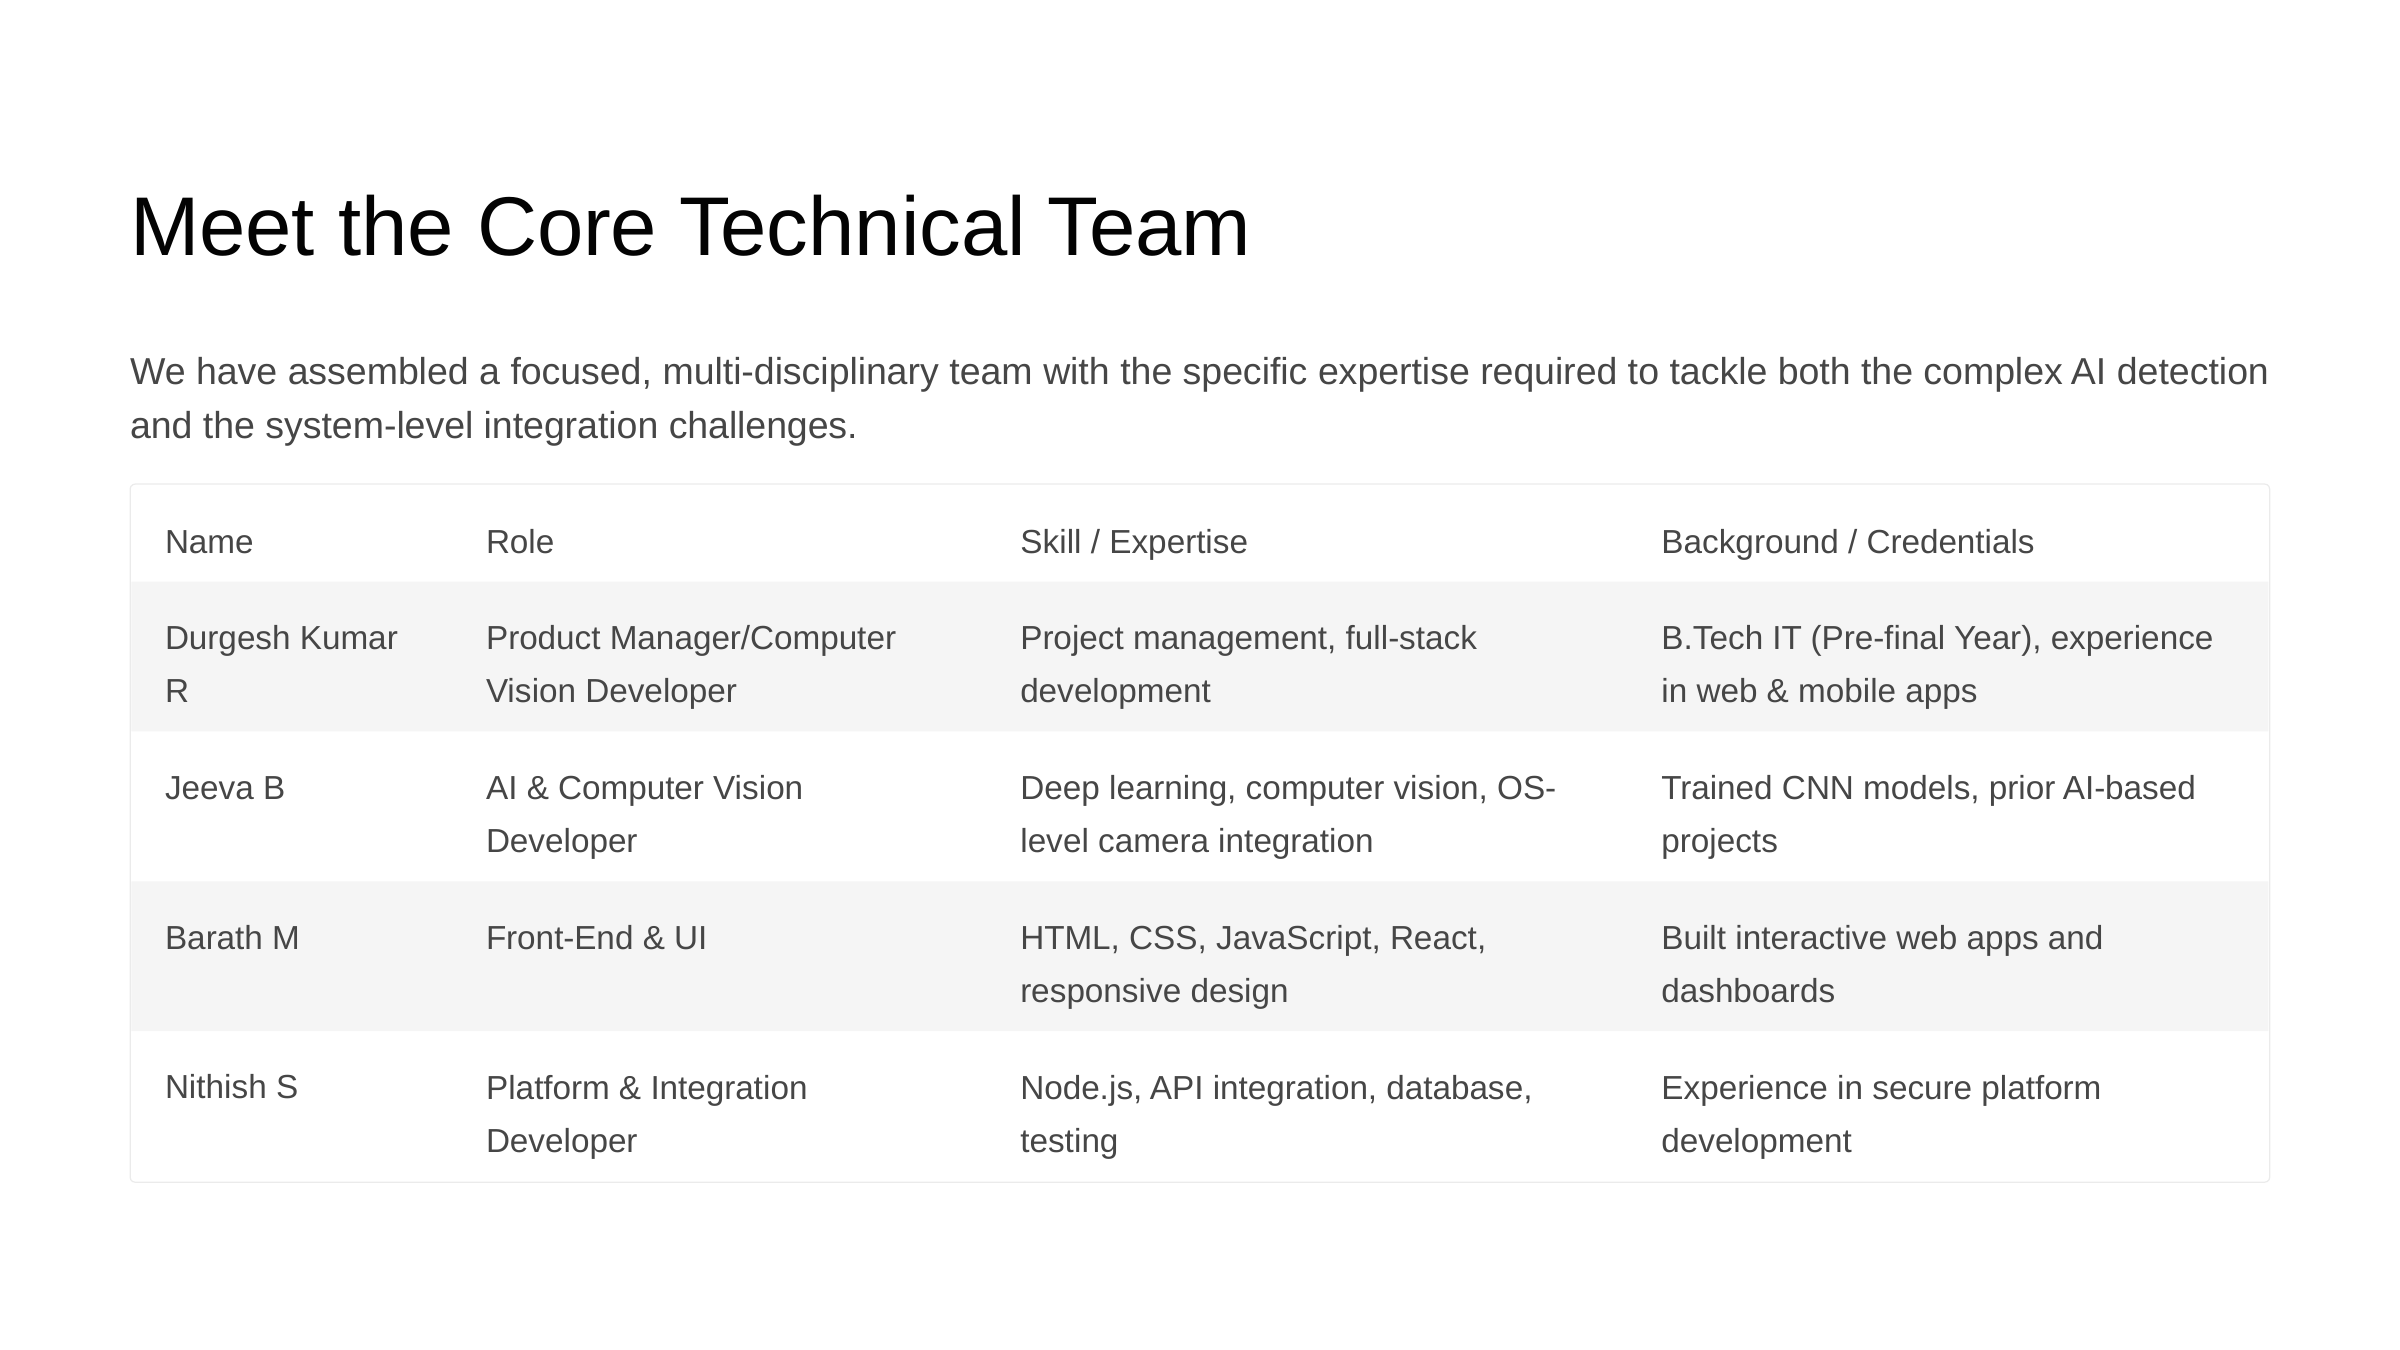

Meet the Core Technical Team
We have assembled a focused, multi-disciplinary team with the specific expertise required to tackle both the complex AI detection and the system-level integration challenges.

Name
Role
Skill / Expertise
Background / Credentials

Durgesh Kumar R
Product Manager/Computer Vision Developer
Project management, full-stack development
B.Tech IT (Pre-final Year), experience in web & mobile apps

Jeeva B
AI & Computer Vision Developer
Deep learning, computer vision, OS-level camera integration
Trained CNN models, prior AI-based projects

Barath M
Front-End & UI
HTML, CSS, JavaScript, React, responsive design
Built interactive web apps and dashboards

Nithish S
Platform & Integration Developer
Node.js, API integration, database, testing
Experience in secure platform development